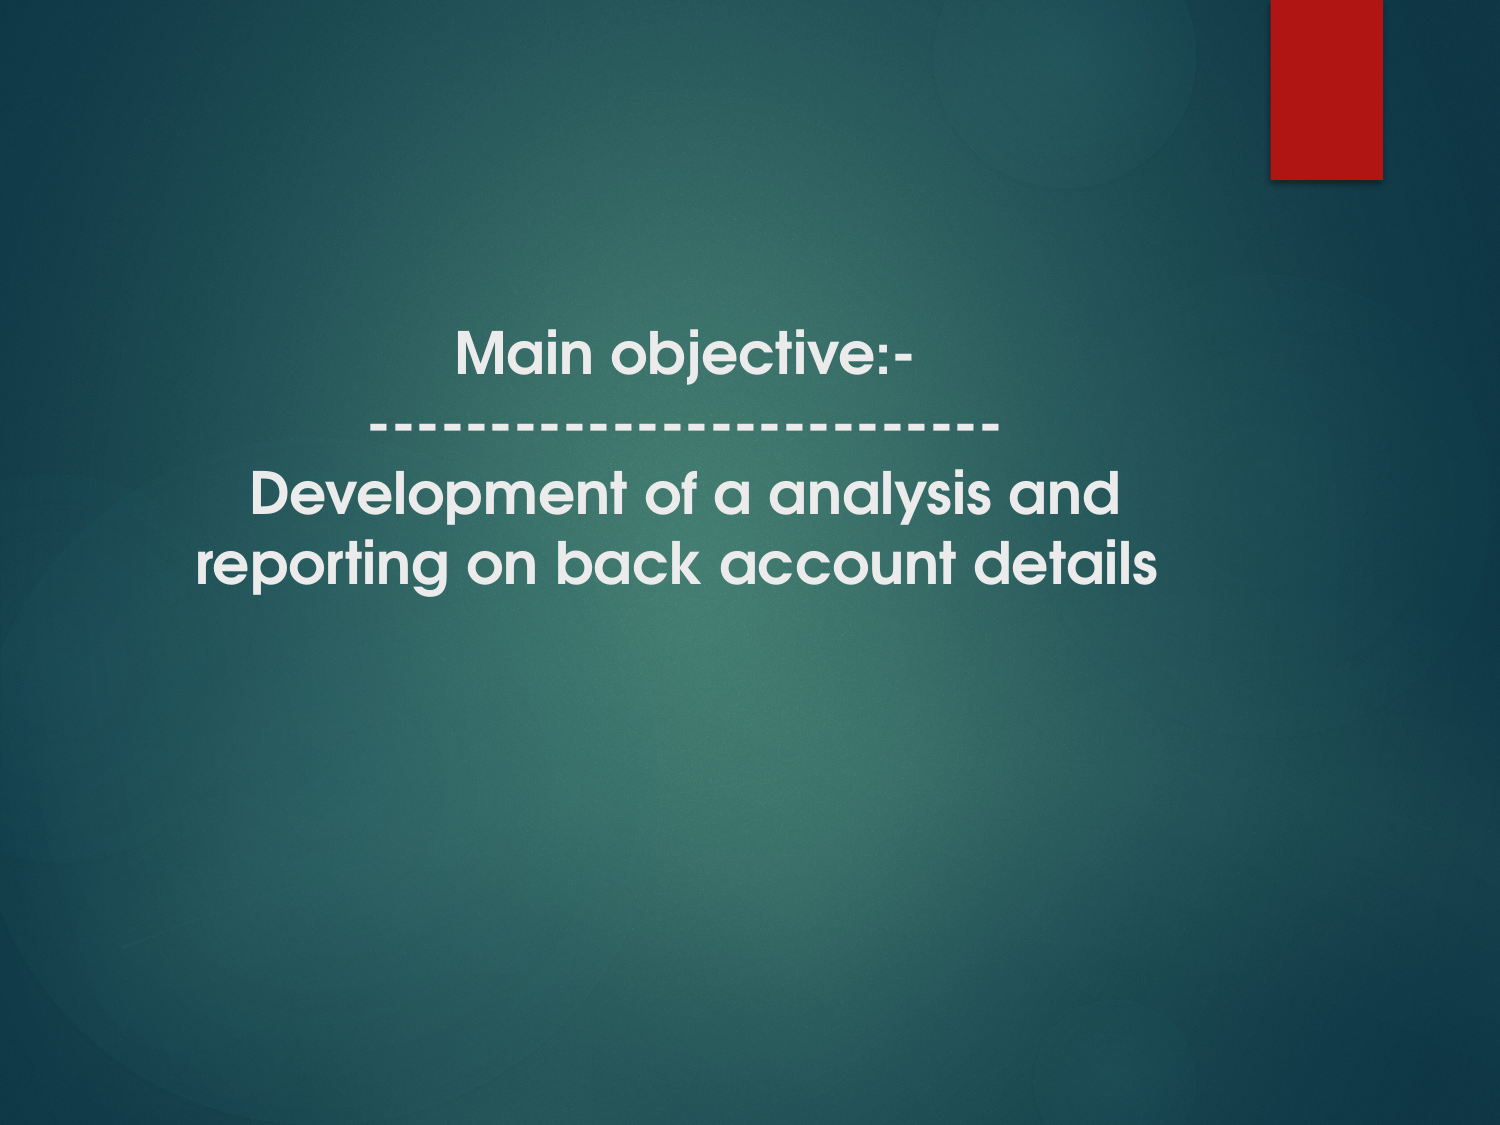

# Main objective:- -------------------------- Development of a analysis and reporting on back account details